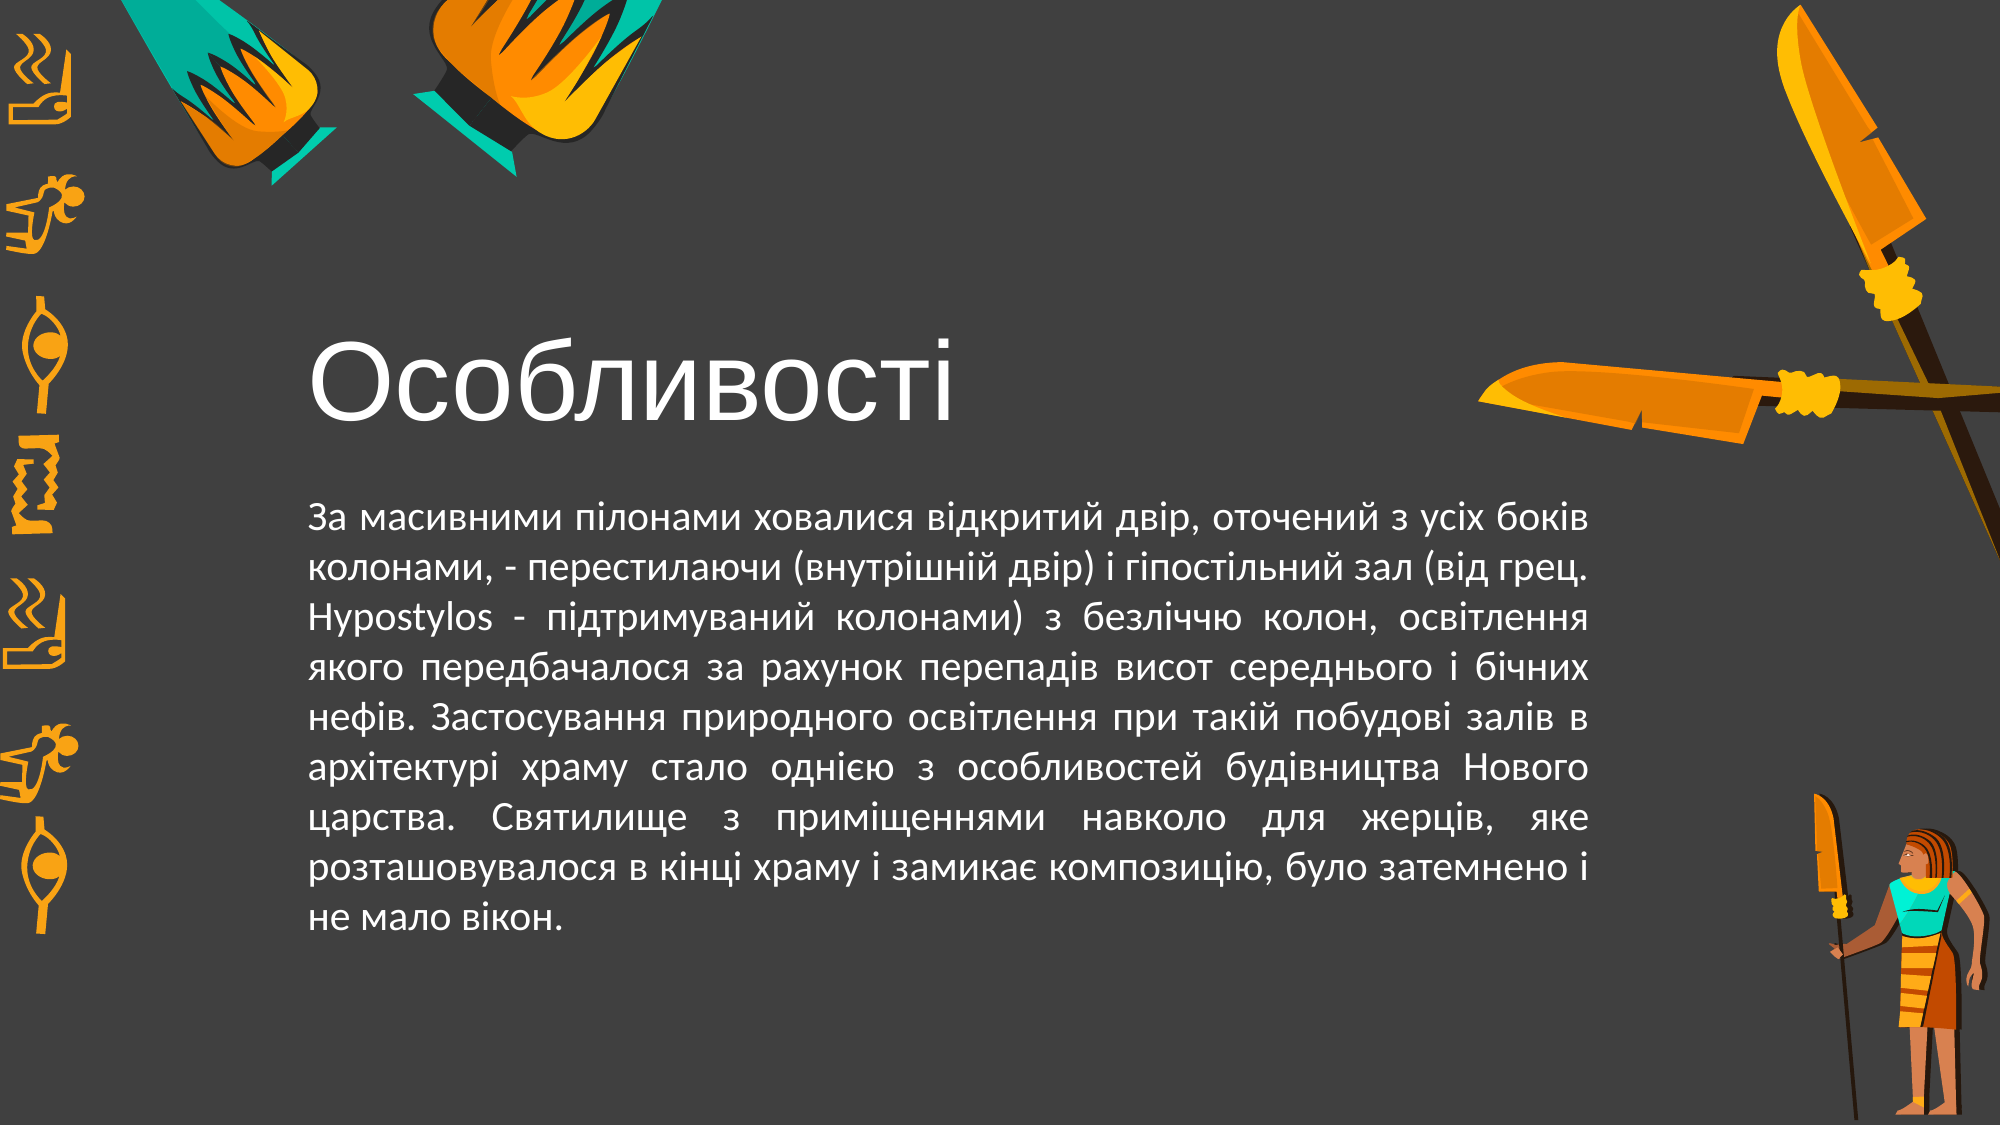

Особливості
За масивними пілонами ховалися відкритий двір, оточений з усіх боків колонами, - перестилаючи (внутрішній двір) і гіпостільний зал (від грец. Hypostylos - підтримуваний колонами) з безліччю колон, освітлення якого передбачалося за рахунок перепадів висот середнього і бічних нефів. Застосування природного освітлення при такій побудові залів в архітектурі храму стало однією з особливостей будівництва Нового царства. Святилище з приміщеннями навколо для жерців, яке розташовувалося в кінці храму і замикає композицію, було затемнено і не мало вікон.